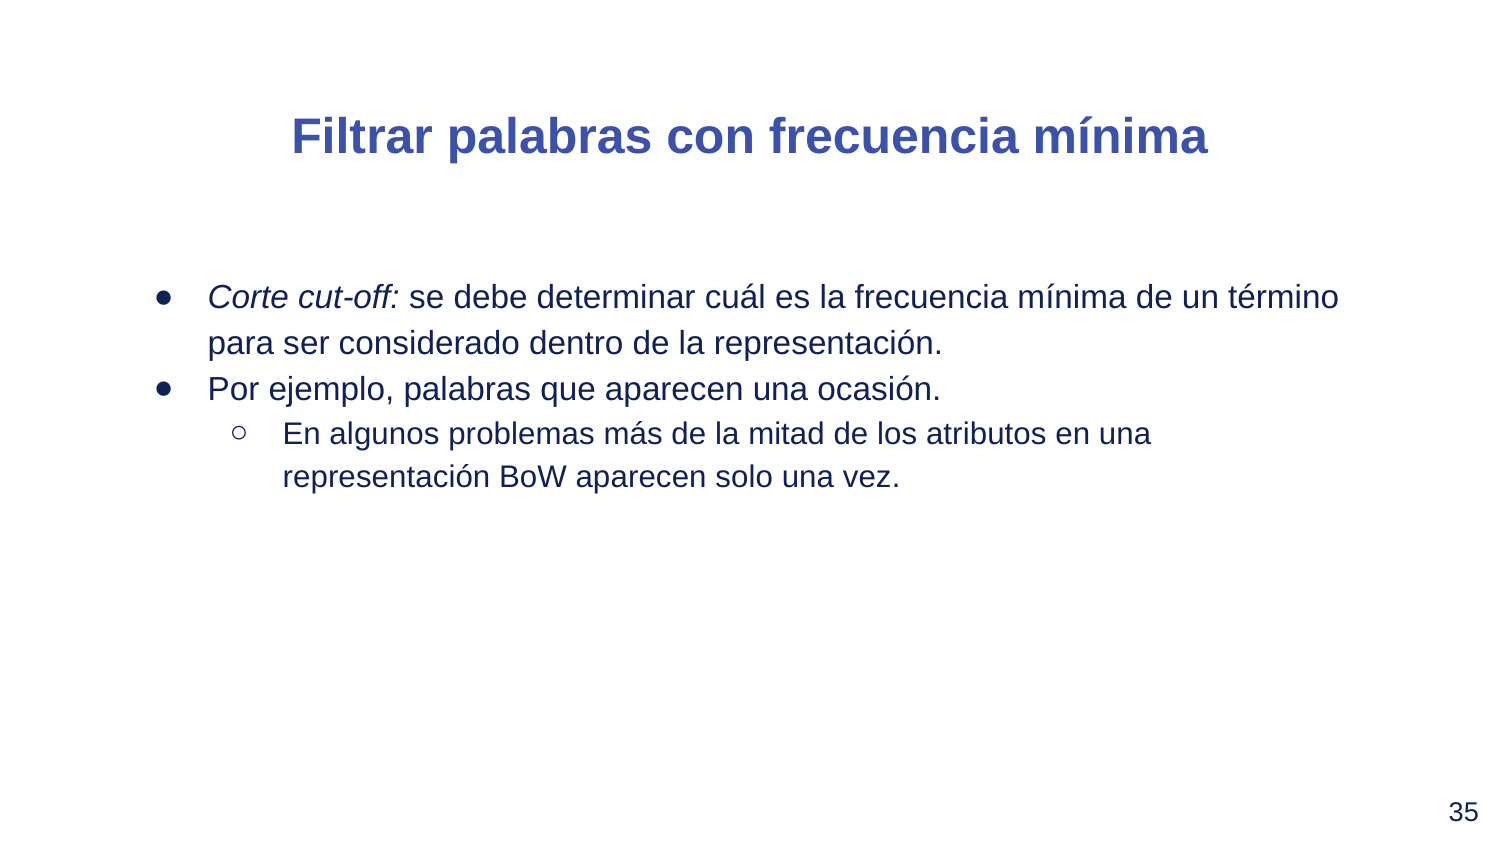

Filtrar palabras con frecuencia mínima
Corte cut-off: se debe determinar cuál es la frecuencia mínima de un término para ser considerado dentro de la representación.
Por ejemplo, palabras que aparecen una ocasión.
En algunos problemas más de la mitad de los atributos en una representación BoW aparecen solo una vez.
35